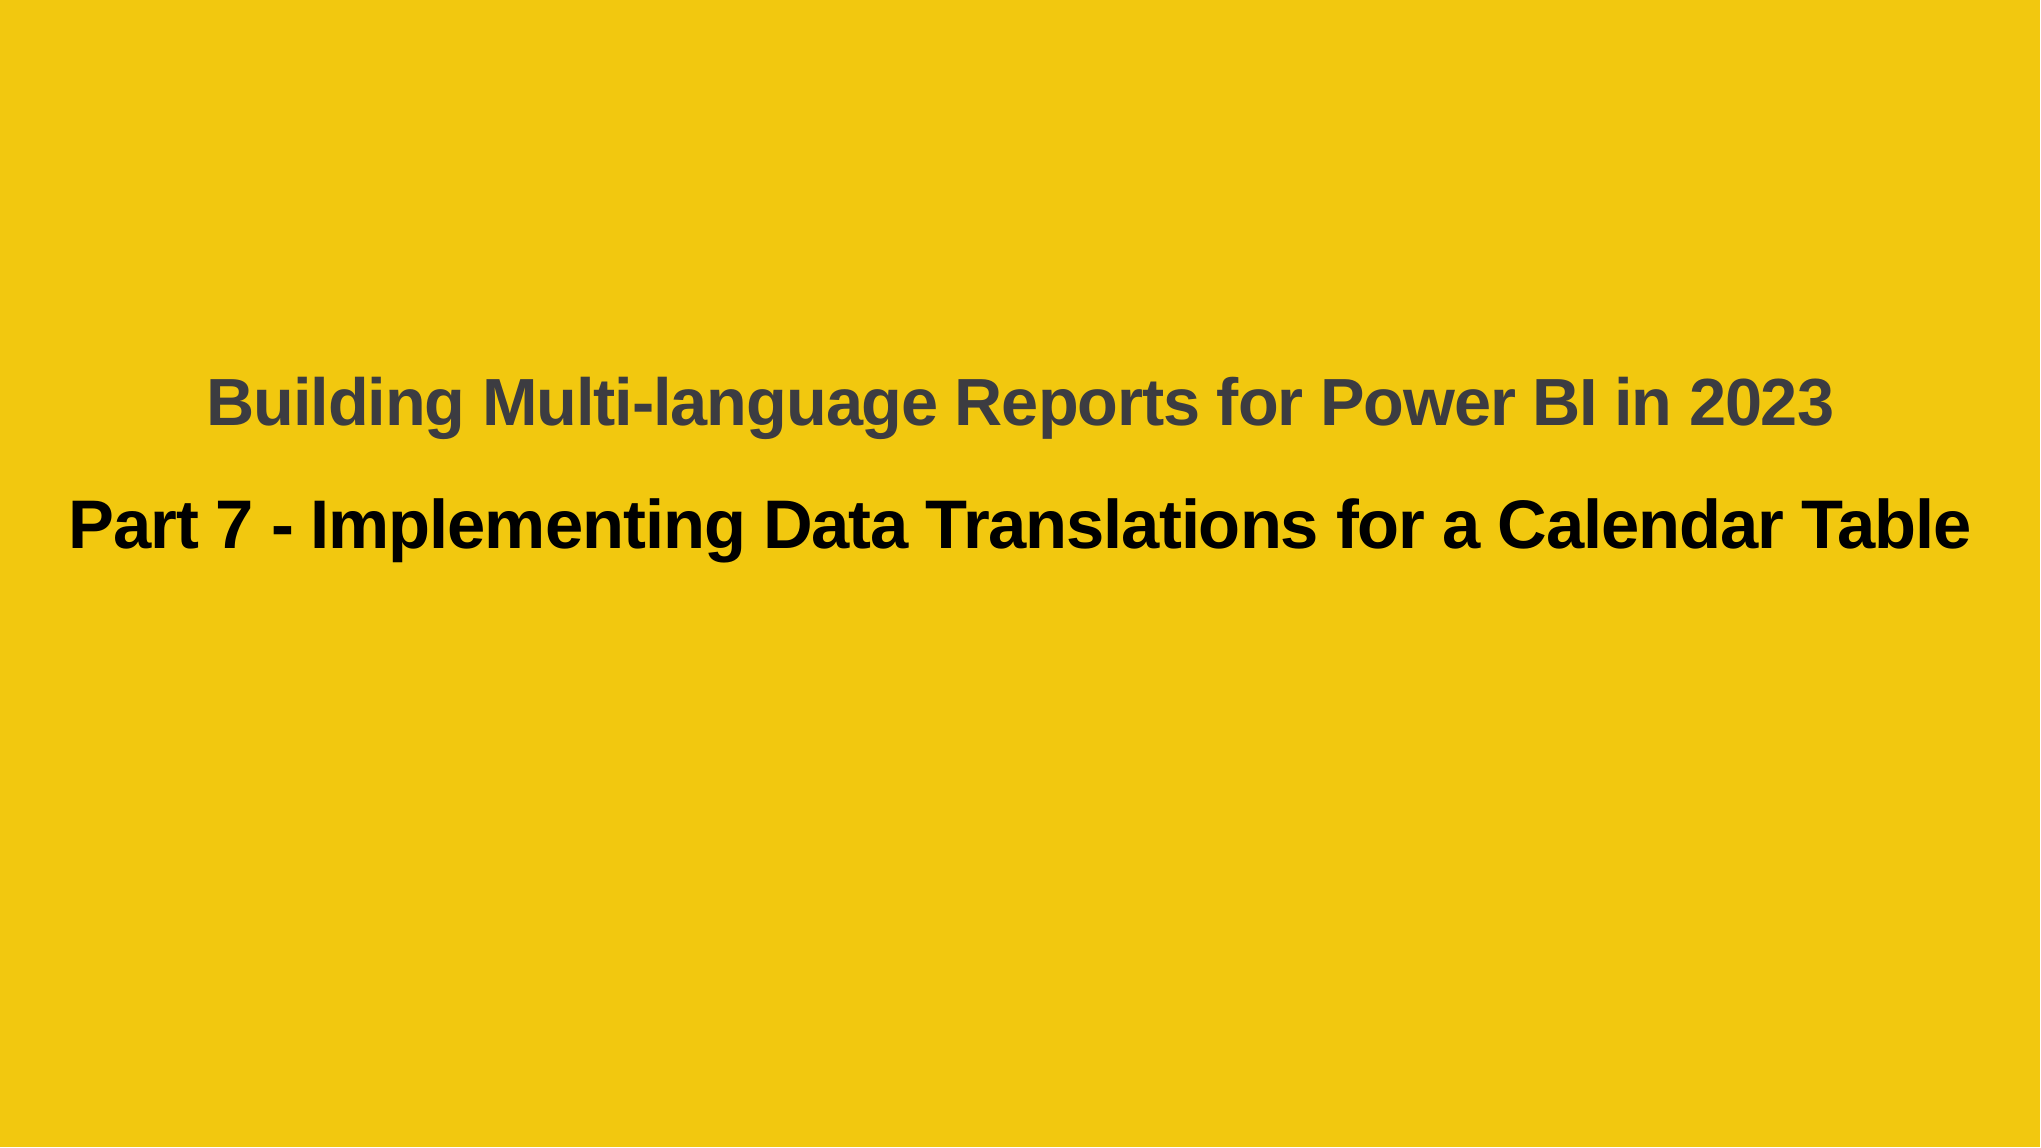

# Building Multi-language Reports for Power BI in 2023 Part 7 - Implementing Data Translations for a Calendar Table